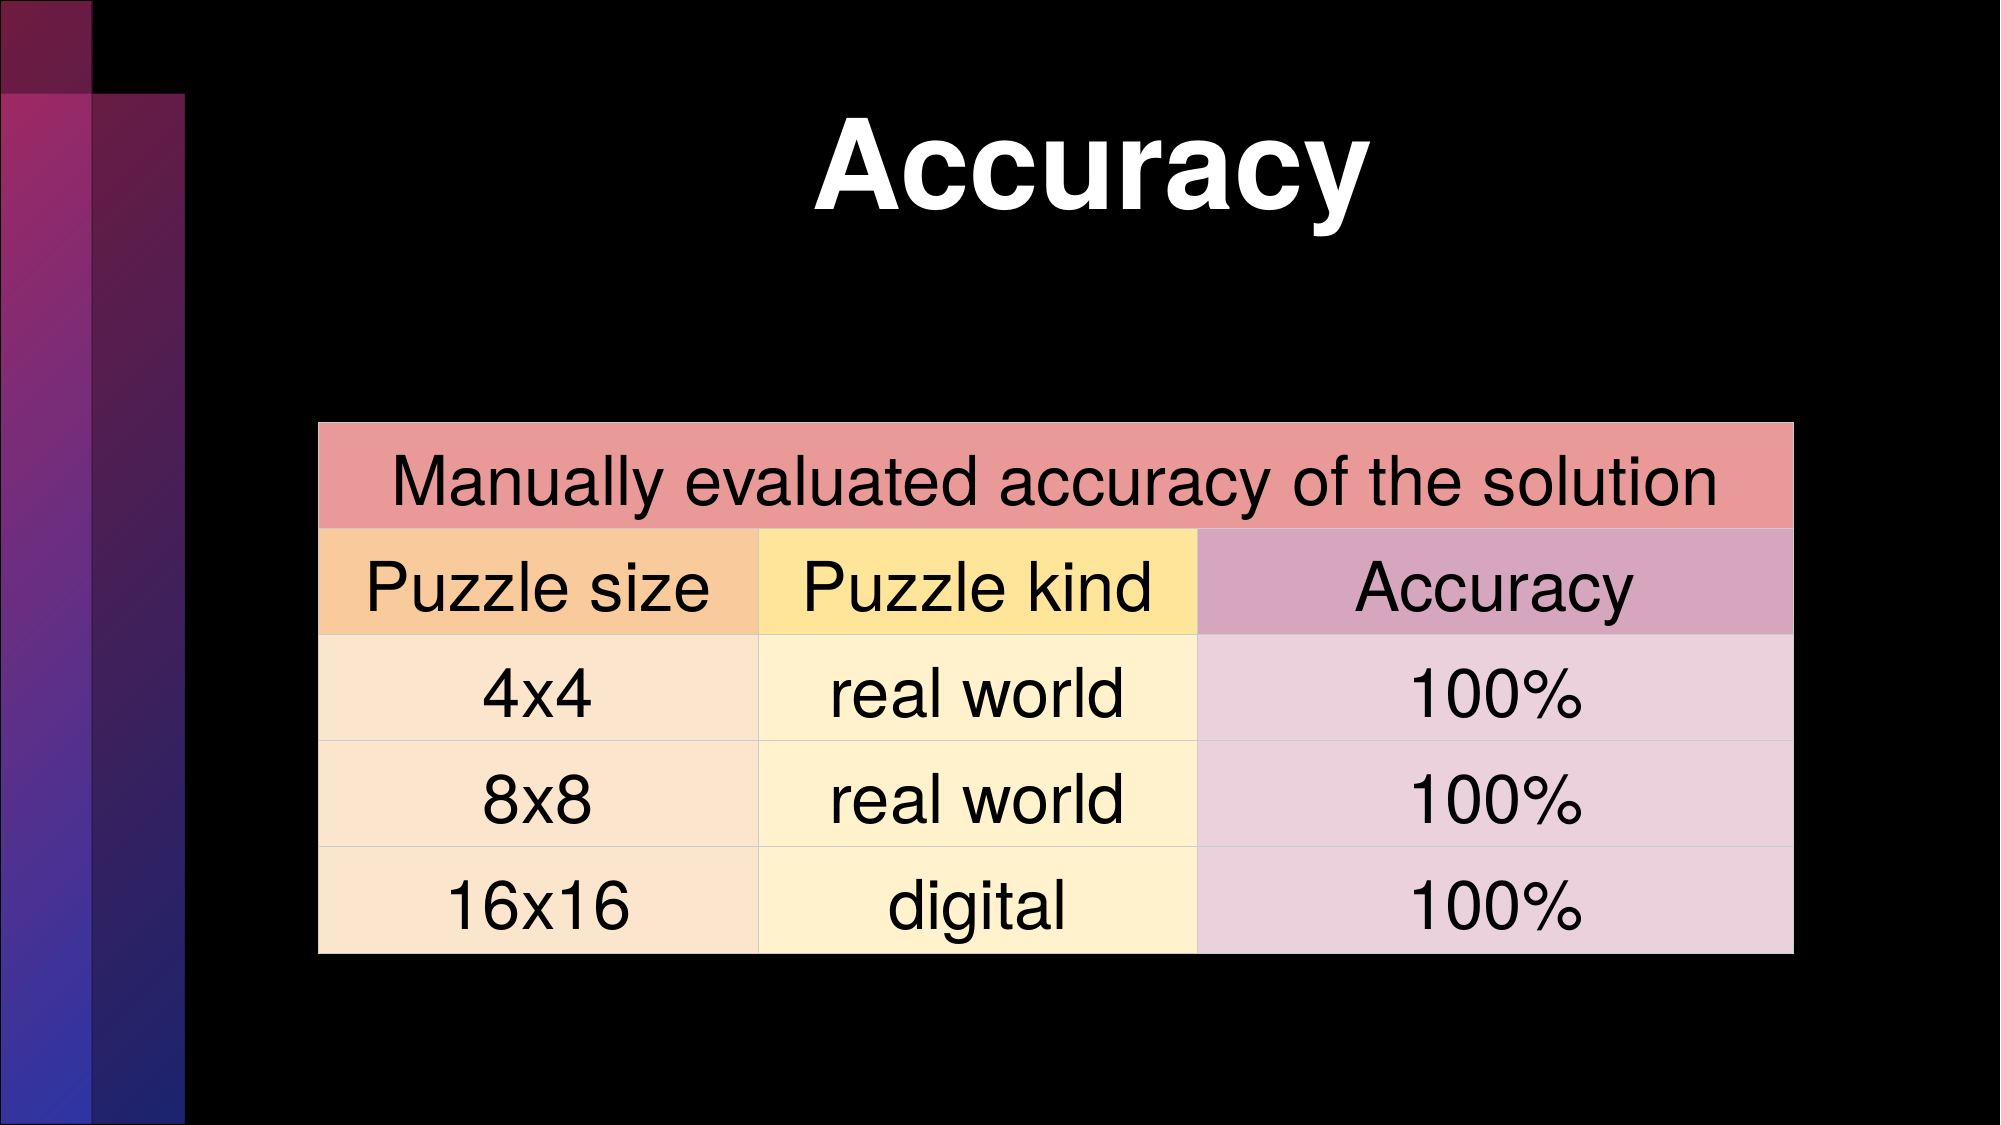

# Accuracy

| Manually evaluated accuracy of the solution |  |  |
| --- | --- | --- |
| Puzzle size | Puzzle kind | Accuracy |
| 4x4 | real world | 100% |
| 8x8 | real world | 100% |
| 16x16 | digital | 100% |